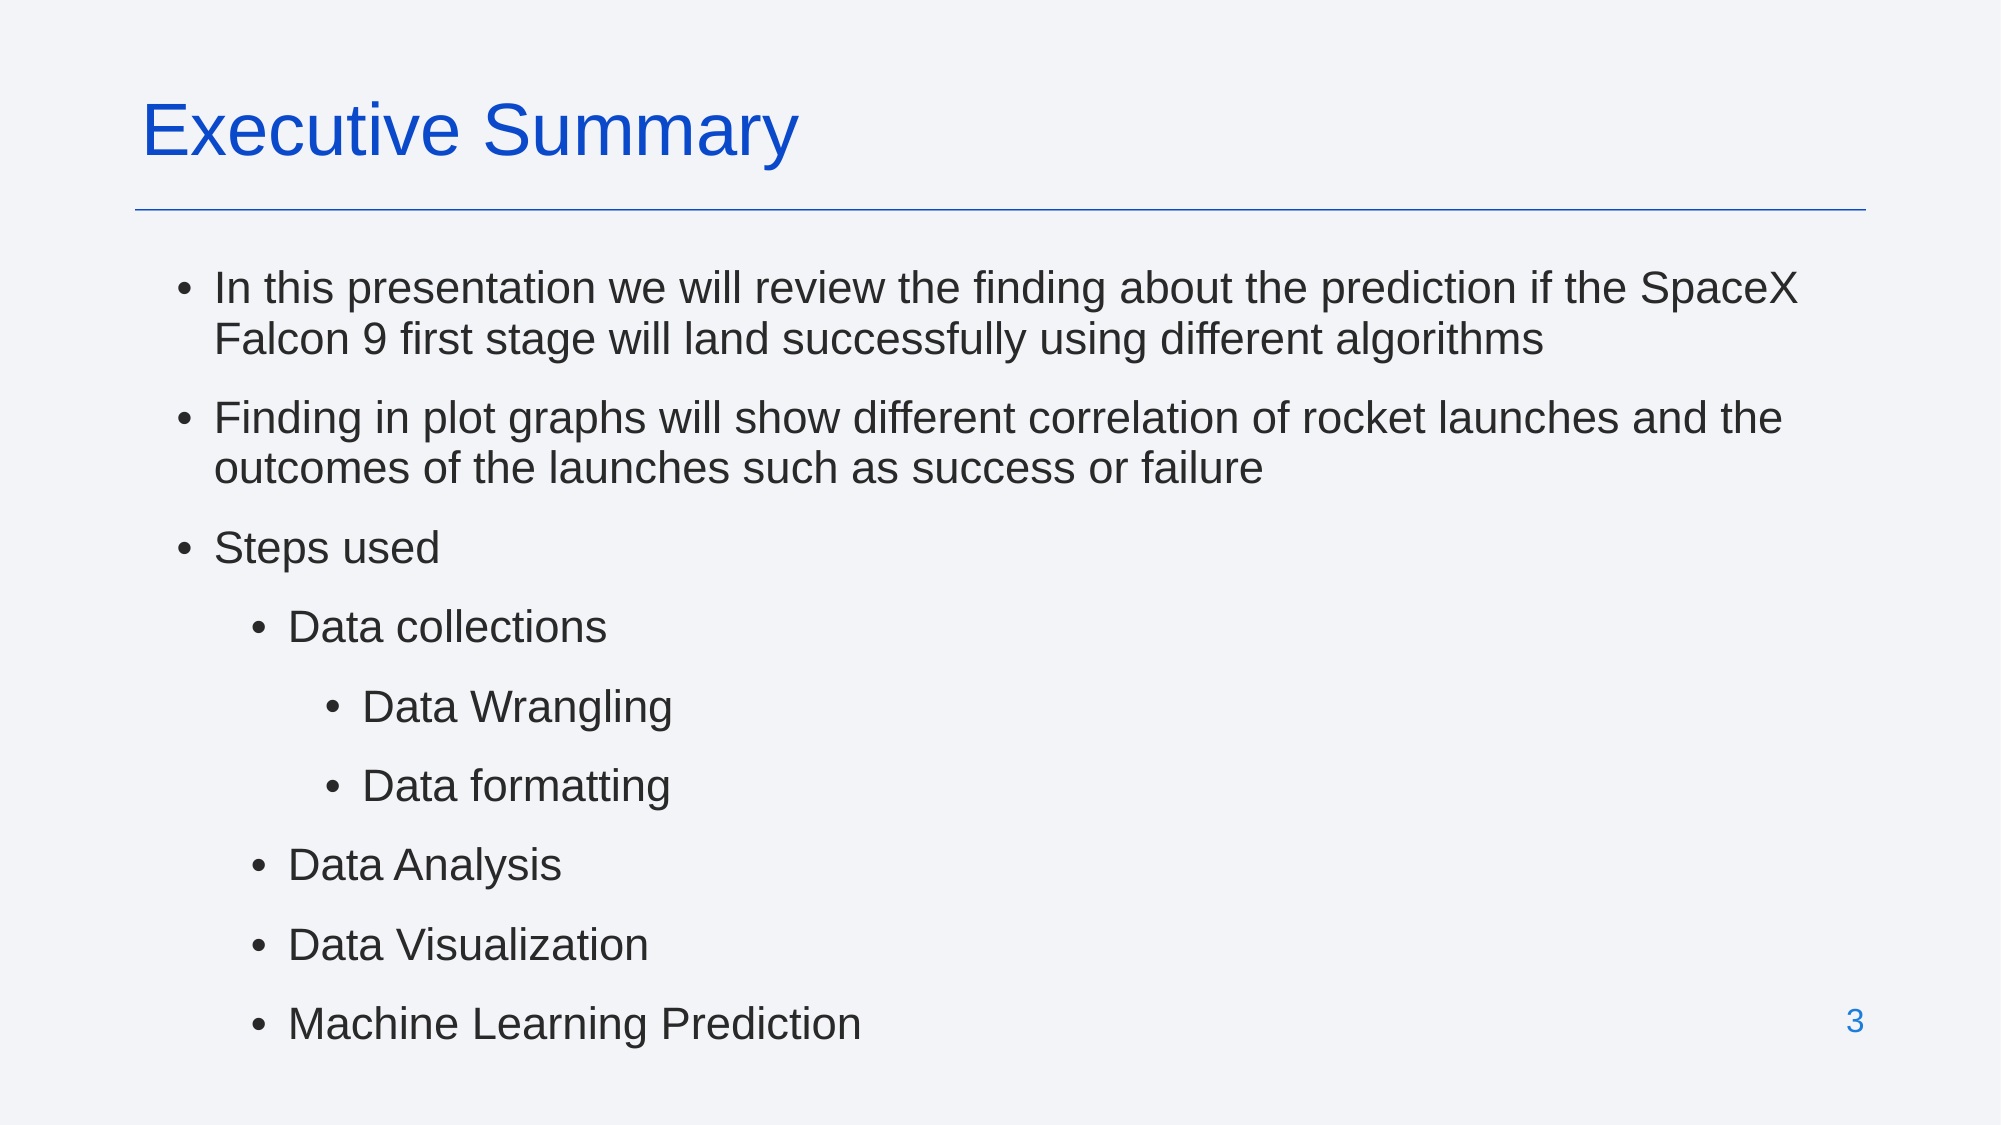

Executive Summary
In this presentation we will review the finding about the prediction if the SpaceX Falcon 9 first stage will land successfully using different algorithms
Finding in plot graphs will show different correlation of rocket launches and the outcomes of the launches such as success or failure
Steps used
Data collections
Data Wrangling
Data formatting
Data Analysis
Data Visualization
Machine Learning Prediction

3